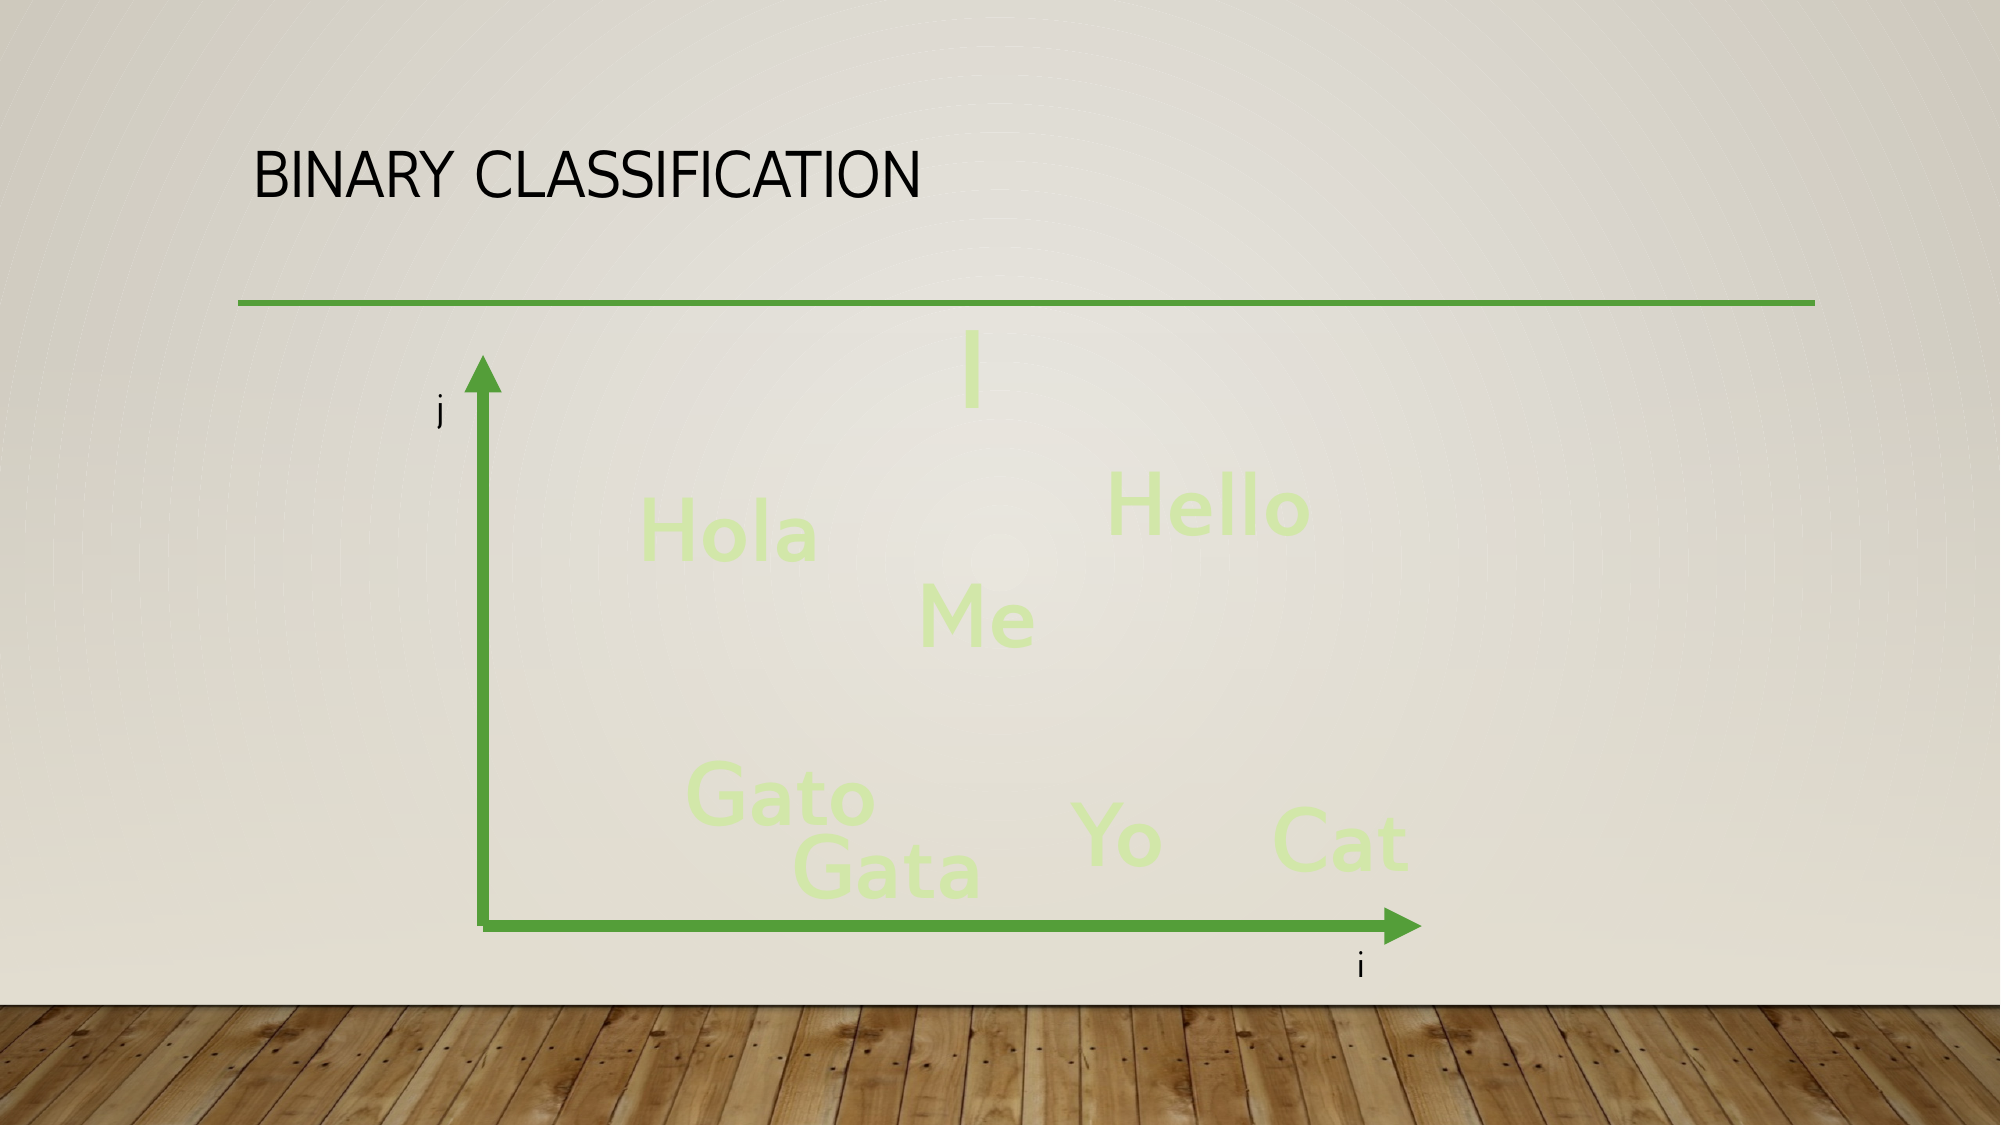

# Binary Classification
I
j
Hello
Hola
Me
Gato
Yo
Cat
Gata
i